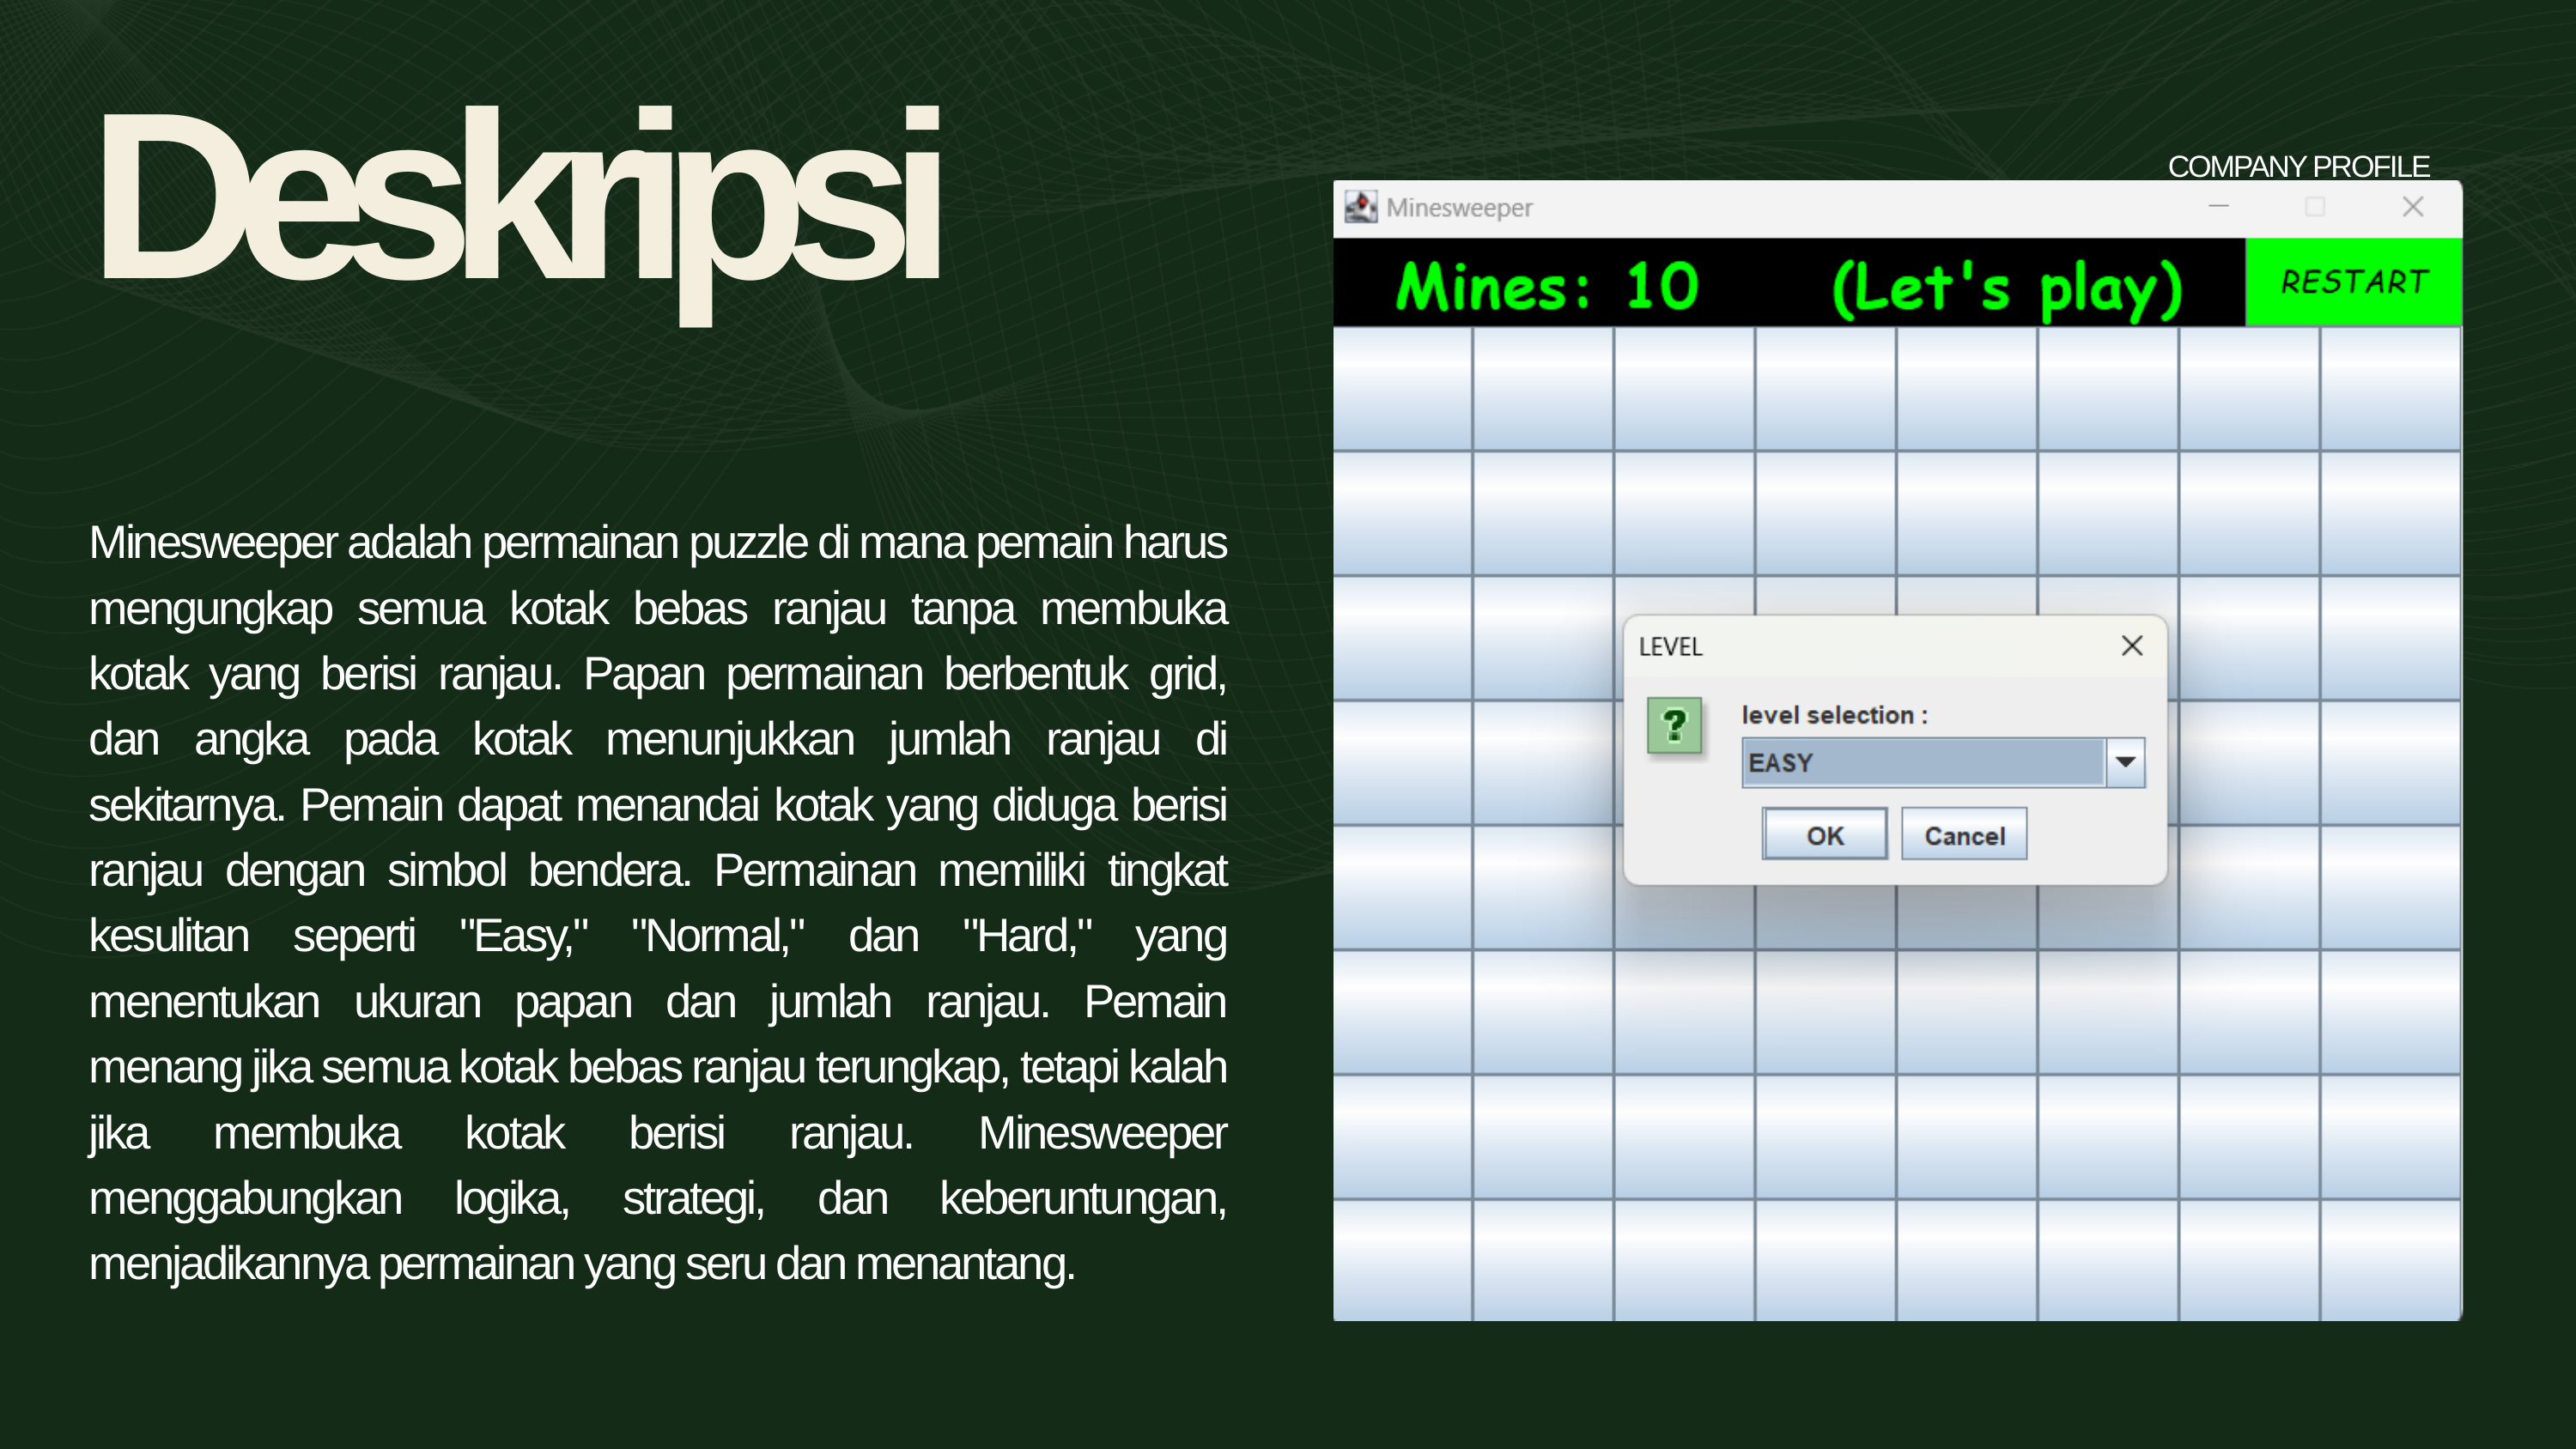

Deskripsi
COMPANY PROFILE

Minesweeper adalah permainan puzzle di mana pemain harus mengungkap semua kotak bebas ranjau tanpa membuka kotak yang berisi ranjau. Papan permainan berbentuk grid, dan angka pada kotak menunjukkan jumlah ranjau di sekitarnya. Pemain dapat menandai kotak yang diduga berisi ranjau dengan simbol bendera. Permainan memiliki tingkat kesulitan seperti "Easy," "Normal," dan "Hard," yang menentukan ukuran papan dan jumlah ranjau. Pemain menang jika semua kotak bebas ranjau terungkap, tetapi kalah jika membuka kotak berisi ranjau. Minesweeper menggabungkan logika, strategi, dan keberuntungan, menjadikannya permainan yang seru dan menantang.